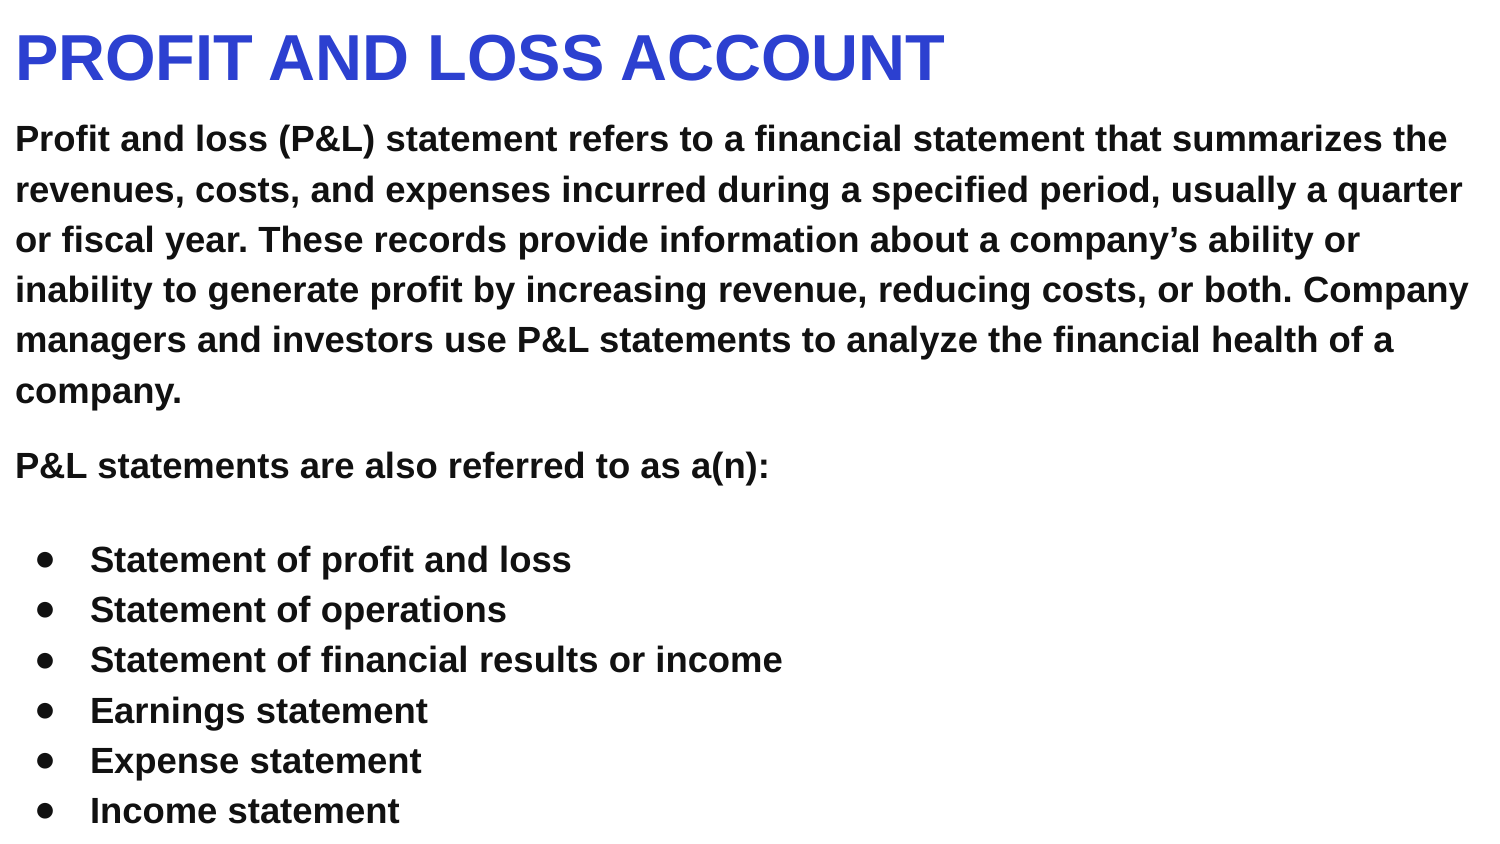

# PROFIT AND LOSS ACCOUNT
Profit and loss (P&L) statement refers to a financial statement that summarizes the revenues, costs, and expenses incurred during a specified period, usually a quarter or fiscal year. These records provide information about a company’s ability or inability to generate profit by increasing revenue, reducing costs, or both. Company managers and investors use P&L statements to analyze the financial health of a company.
P&L statements are also referred to as a(n):
Statement of profit and loss
Statement of operations
Statement of financial results or income
Earnings statement
Expense statement
Income statement